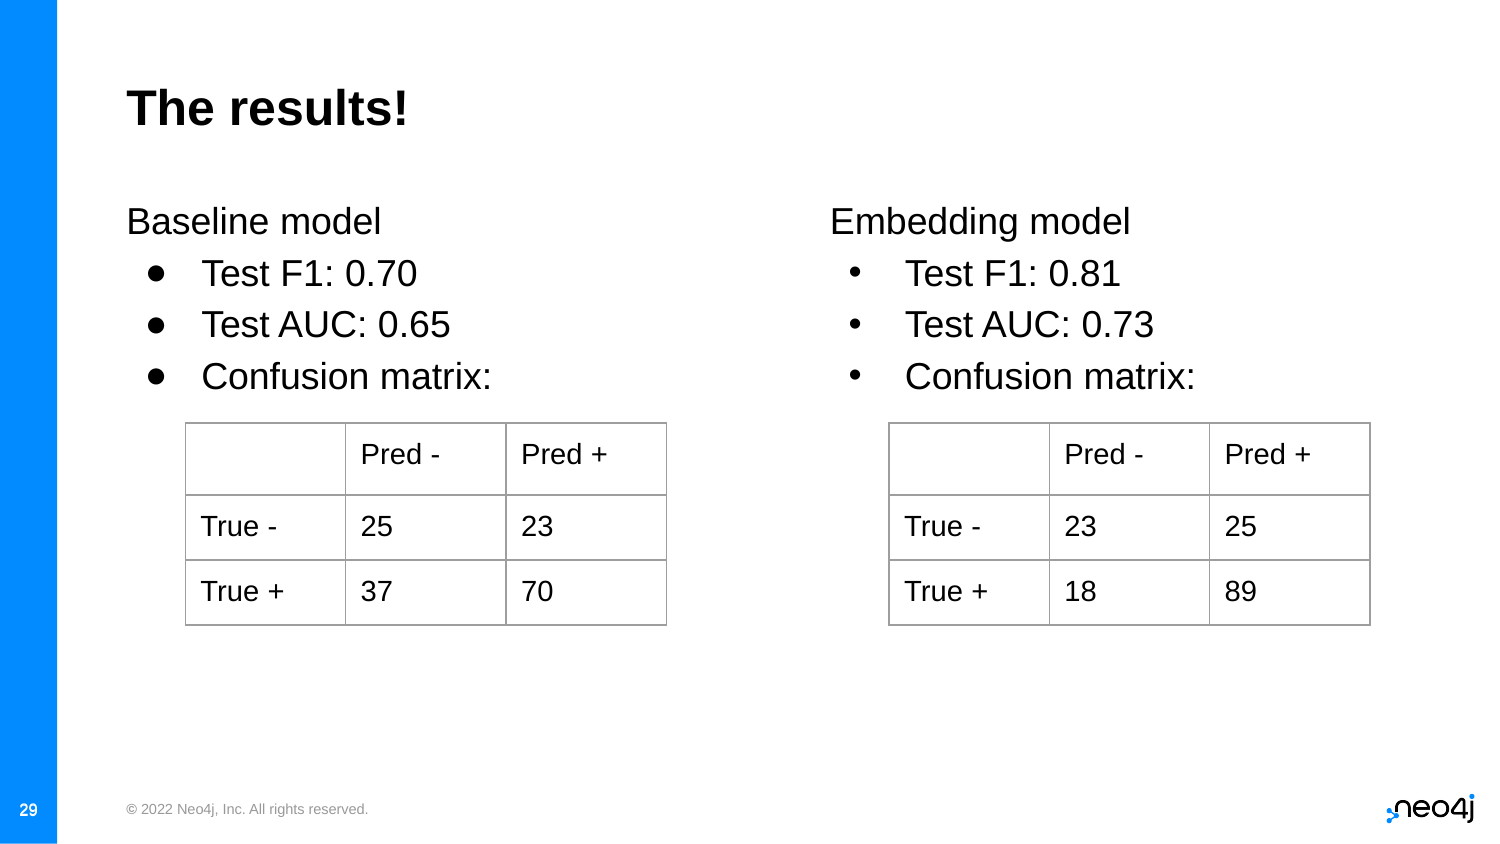

# The results!
Baseline model
Test F1: 0.70
Test AUC: 0.65
Confusion matrix:

Embedding model
Test F1: 0.81
Test AUC: 0.73
Confusion matrix:
|  | Pred - | Pred + |
| --- | --- | --- |
| True - | 25 | 23 |
| True + | 37 | 70 |
|  | Pred - | Pred + |
| --- | --- | --- |
| True - | 23 | 25 |
| True + | 18 | 89 |
29
29